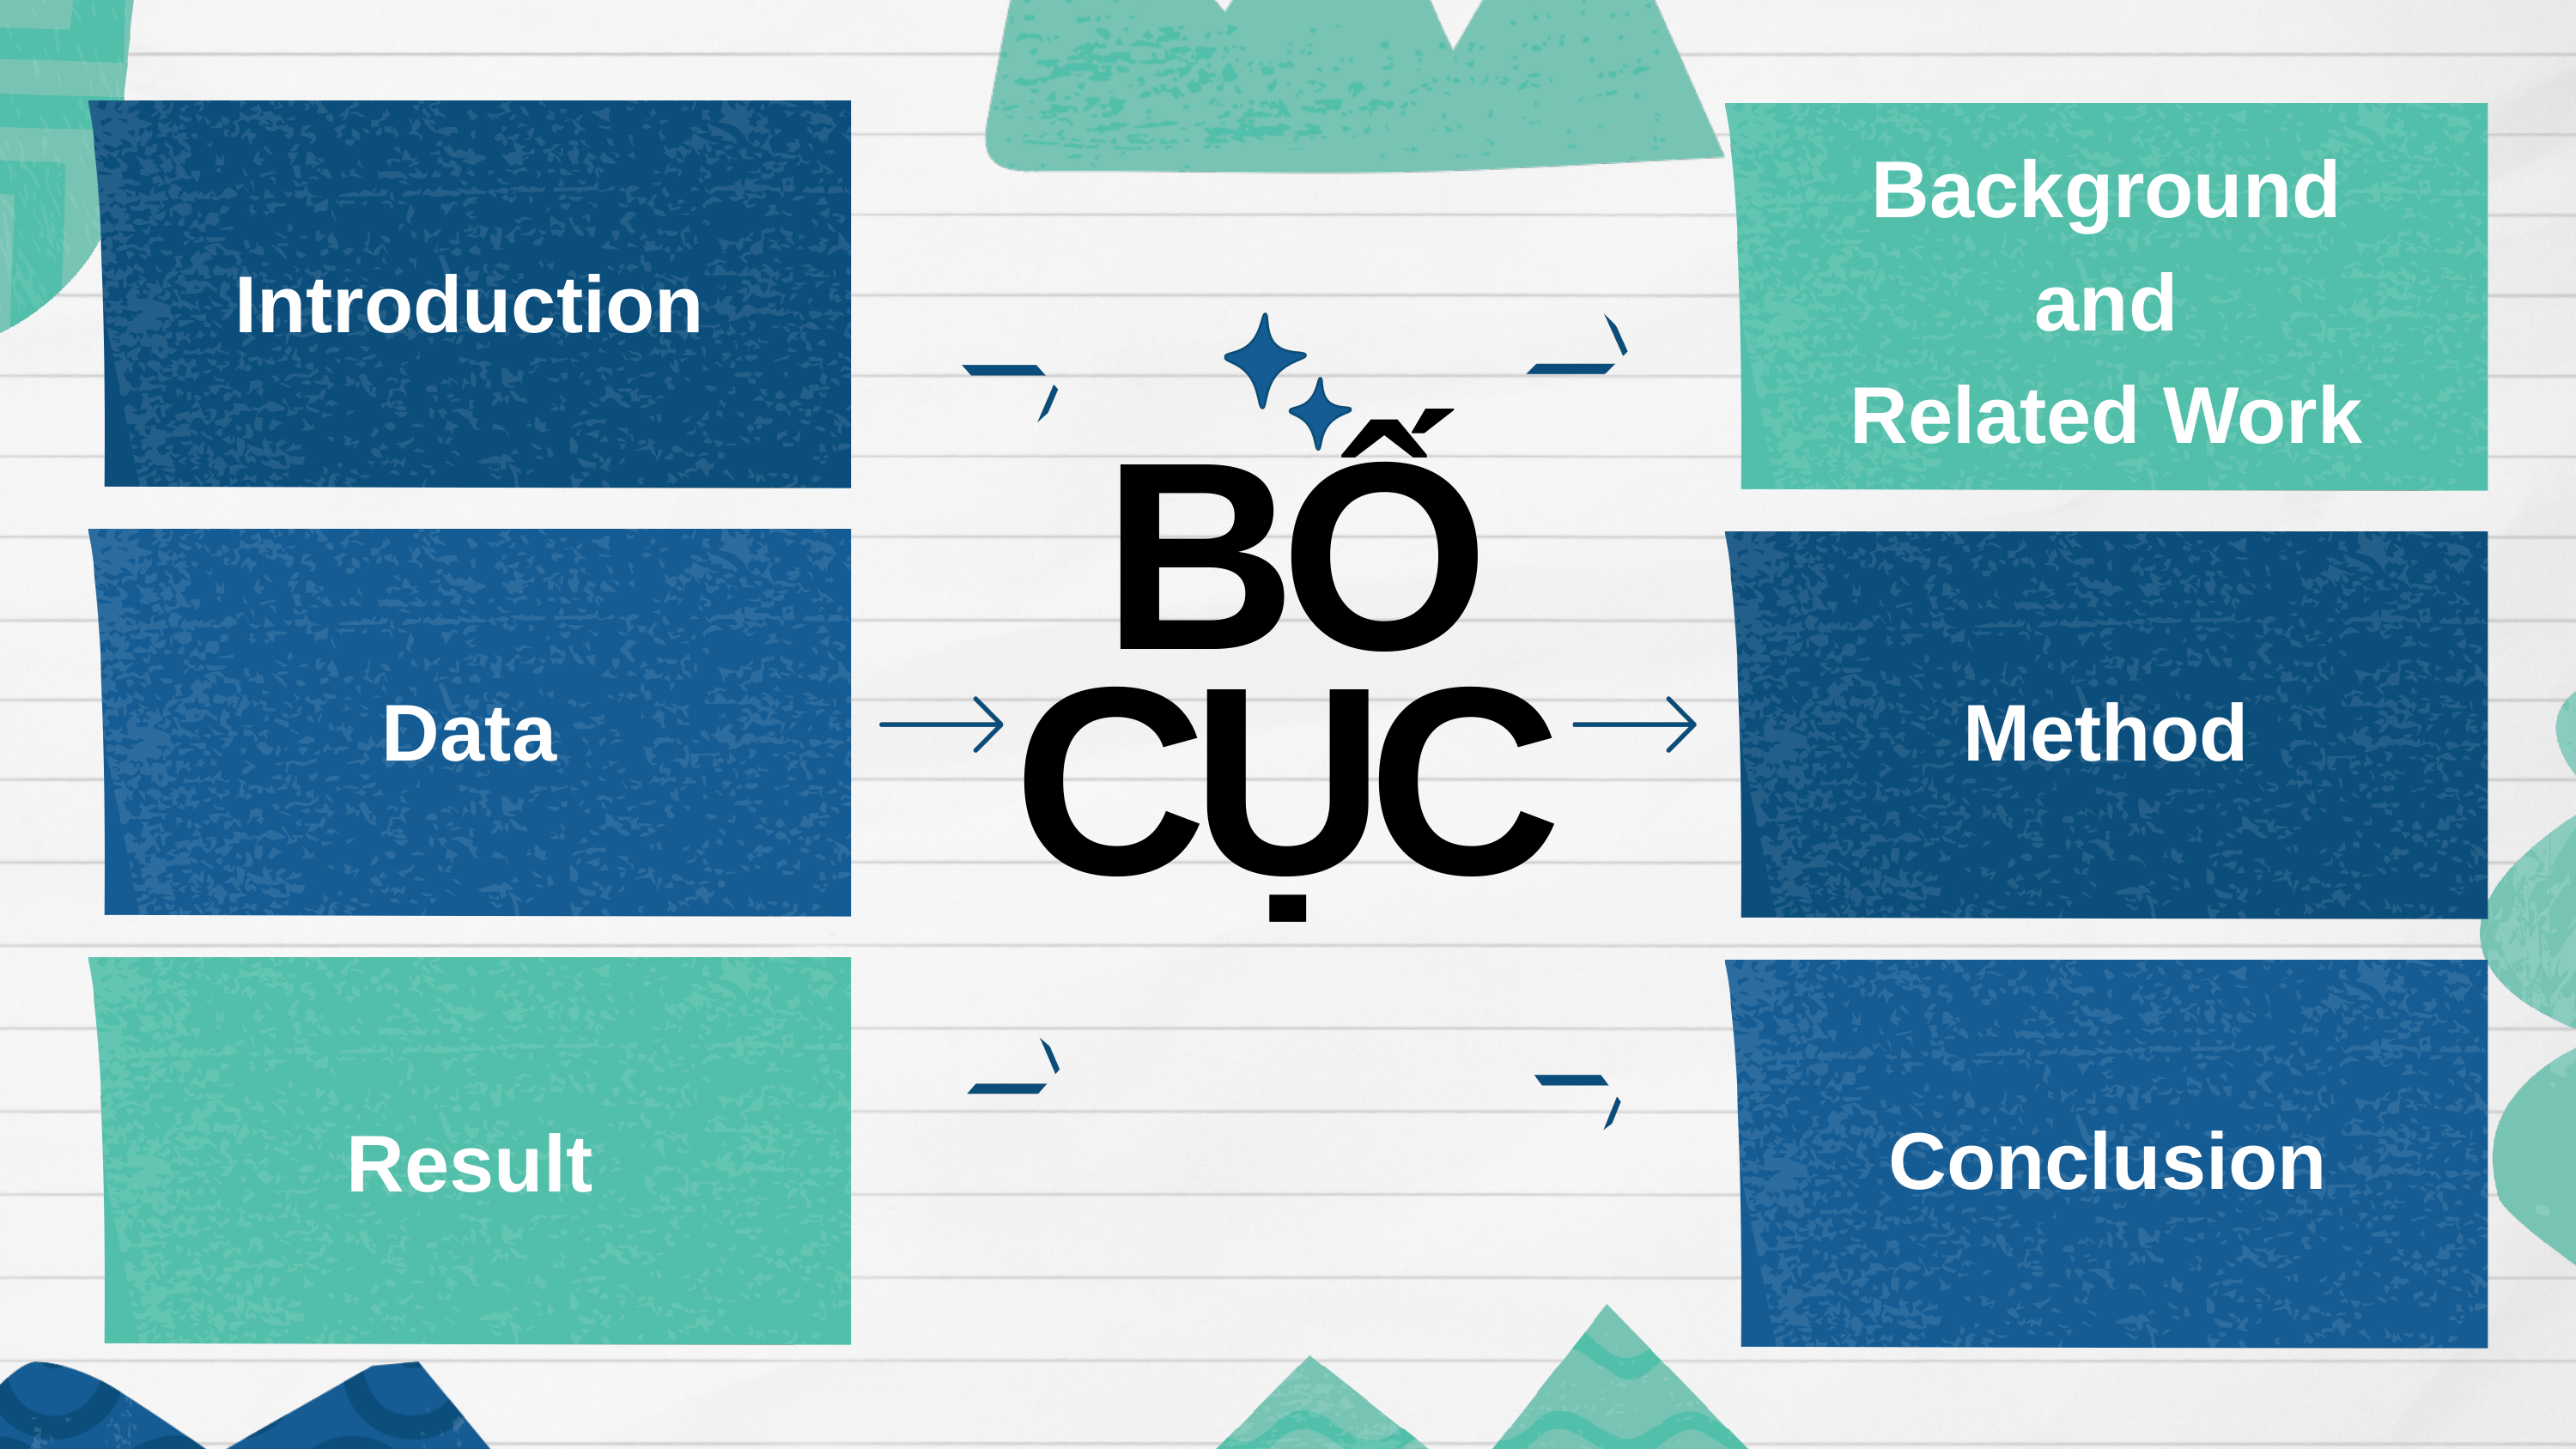

Background
and
Related Work
Introduction

BỐ CỤC

Data
Method

Conclusion
Result